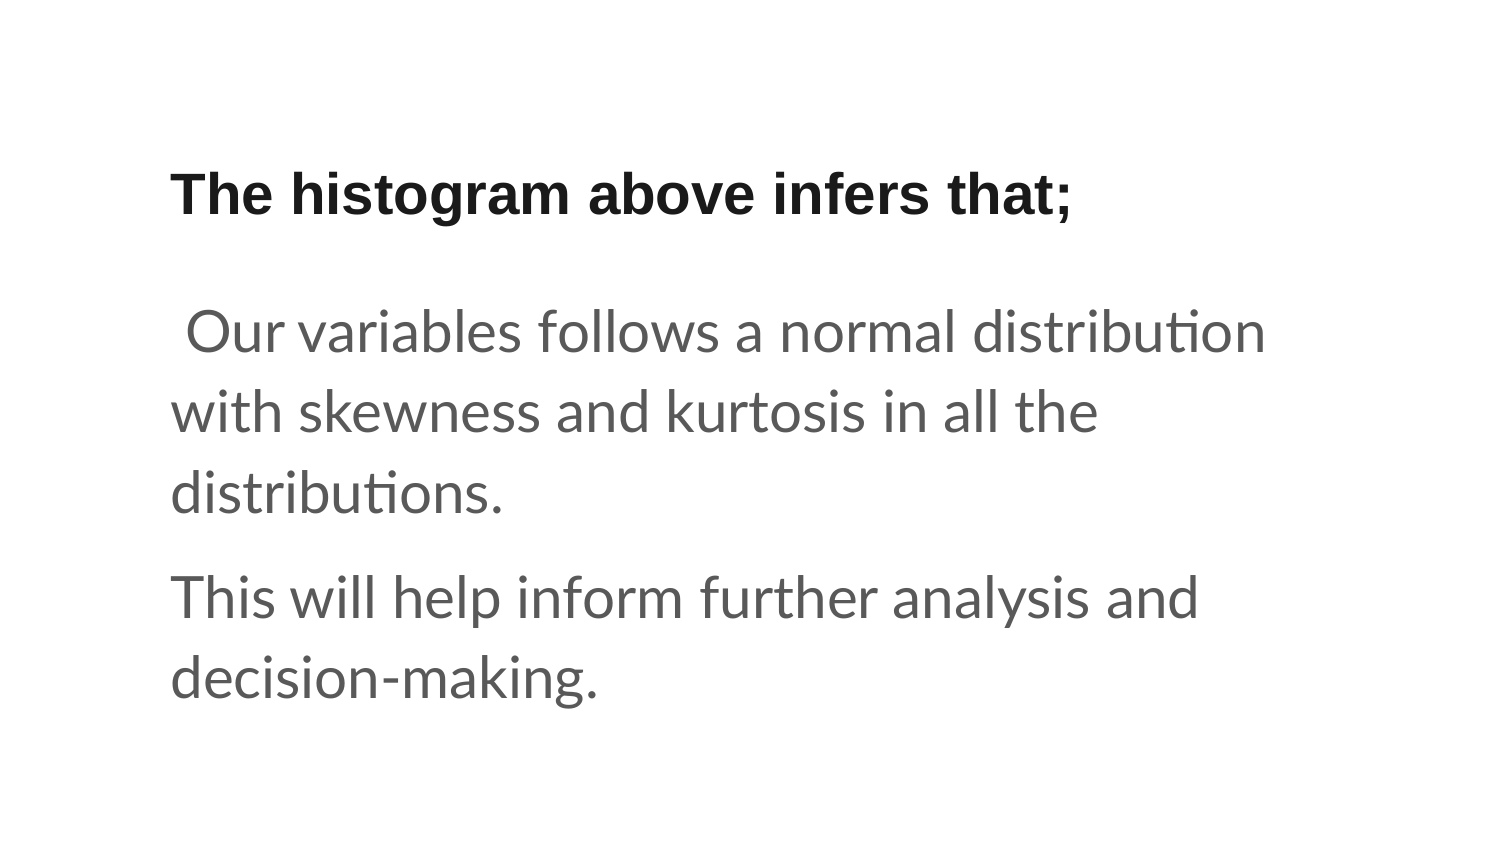

# The histogram above infers that;
 Our variables follows a normal distribution with skewness and kurtosis in all the distributions.
This will help inform further analysis and decision-making.